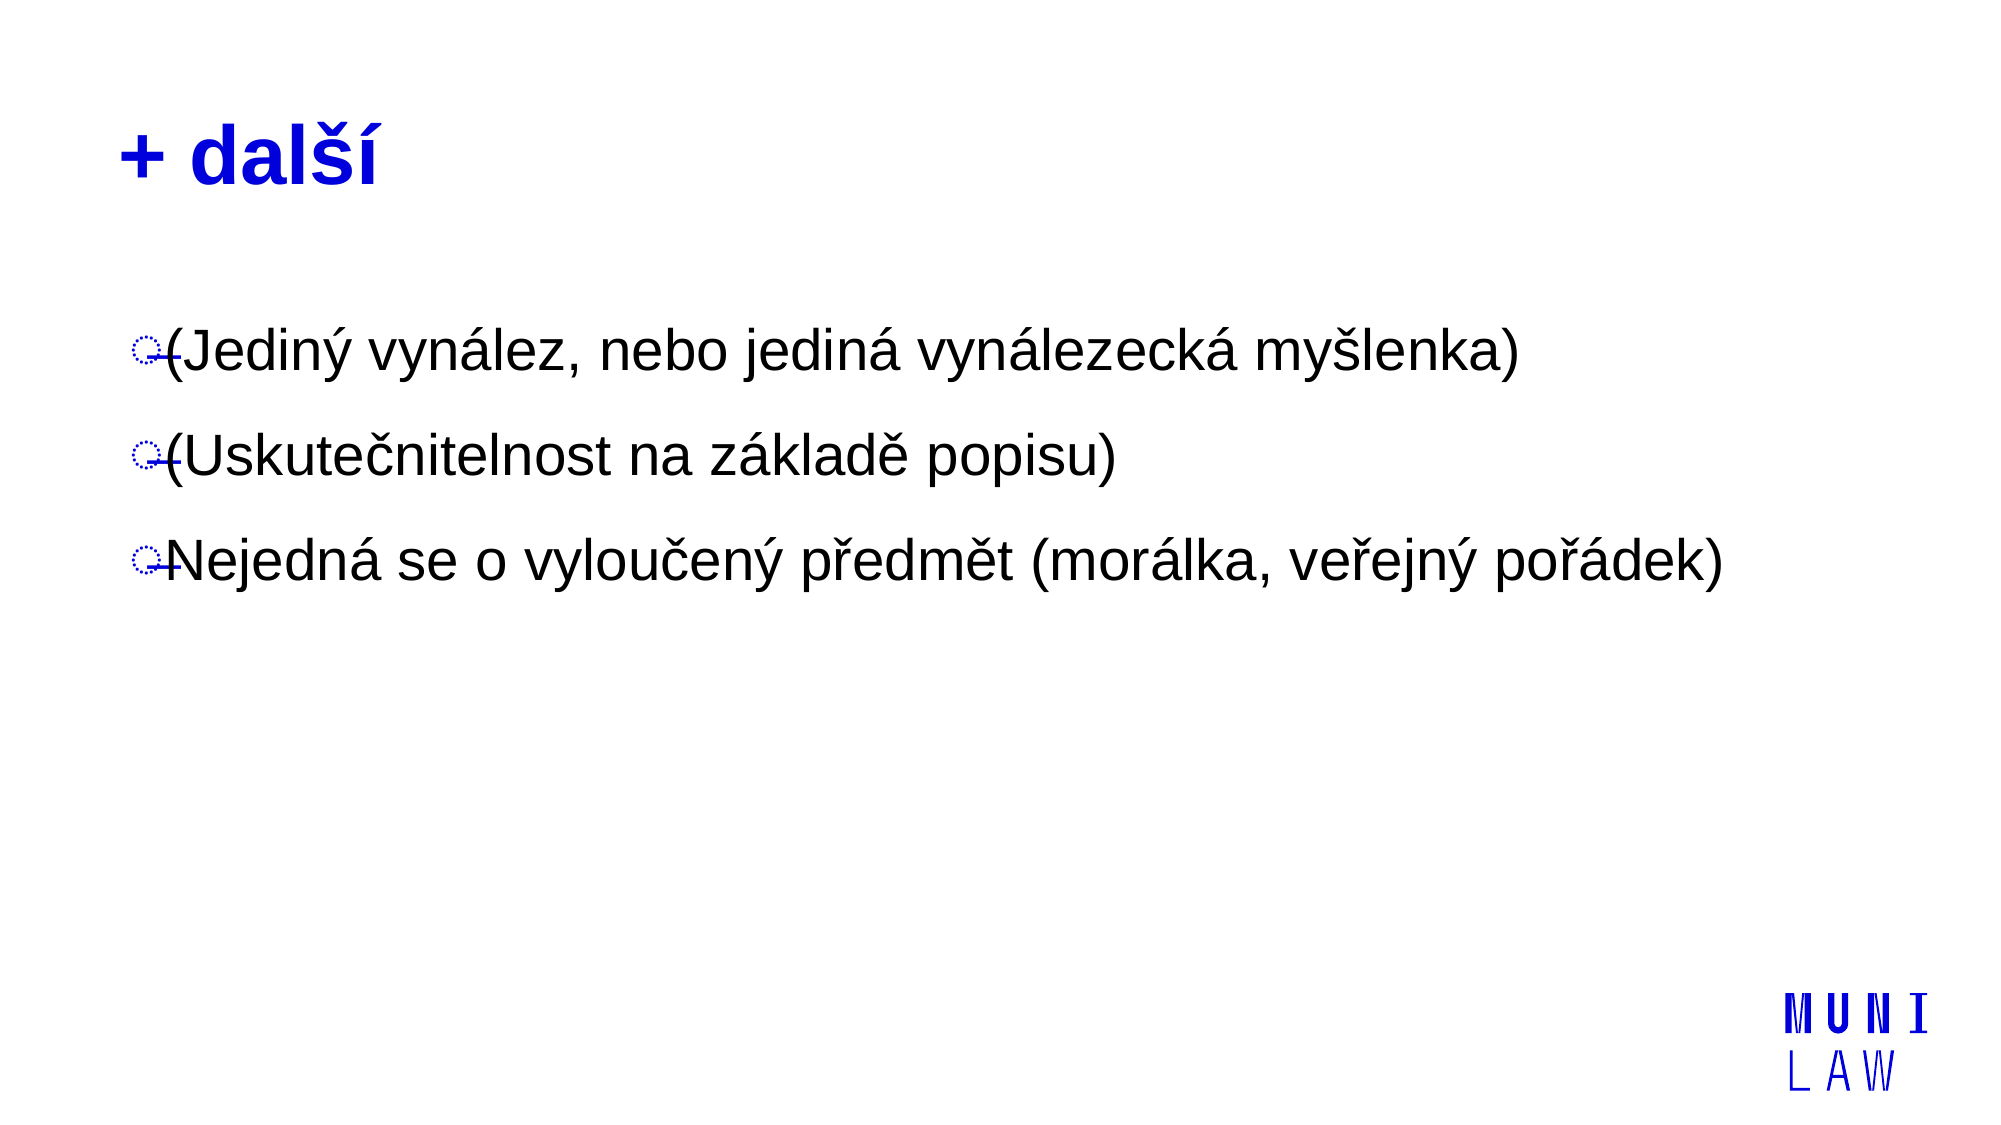

# + další
(Jediný vynález, nebo jediná vynálezecká myšlenka)
(Uskutečnitelnost na základě popisu)
Nejedná se o vyloučený předmět (morálka, veřejný pořádek)